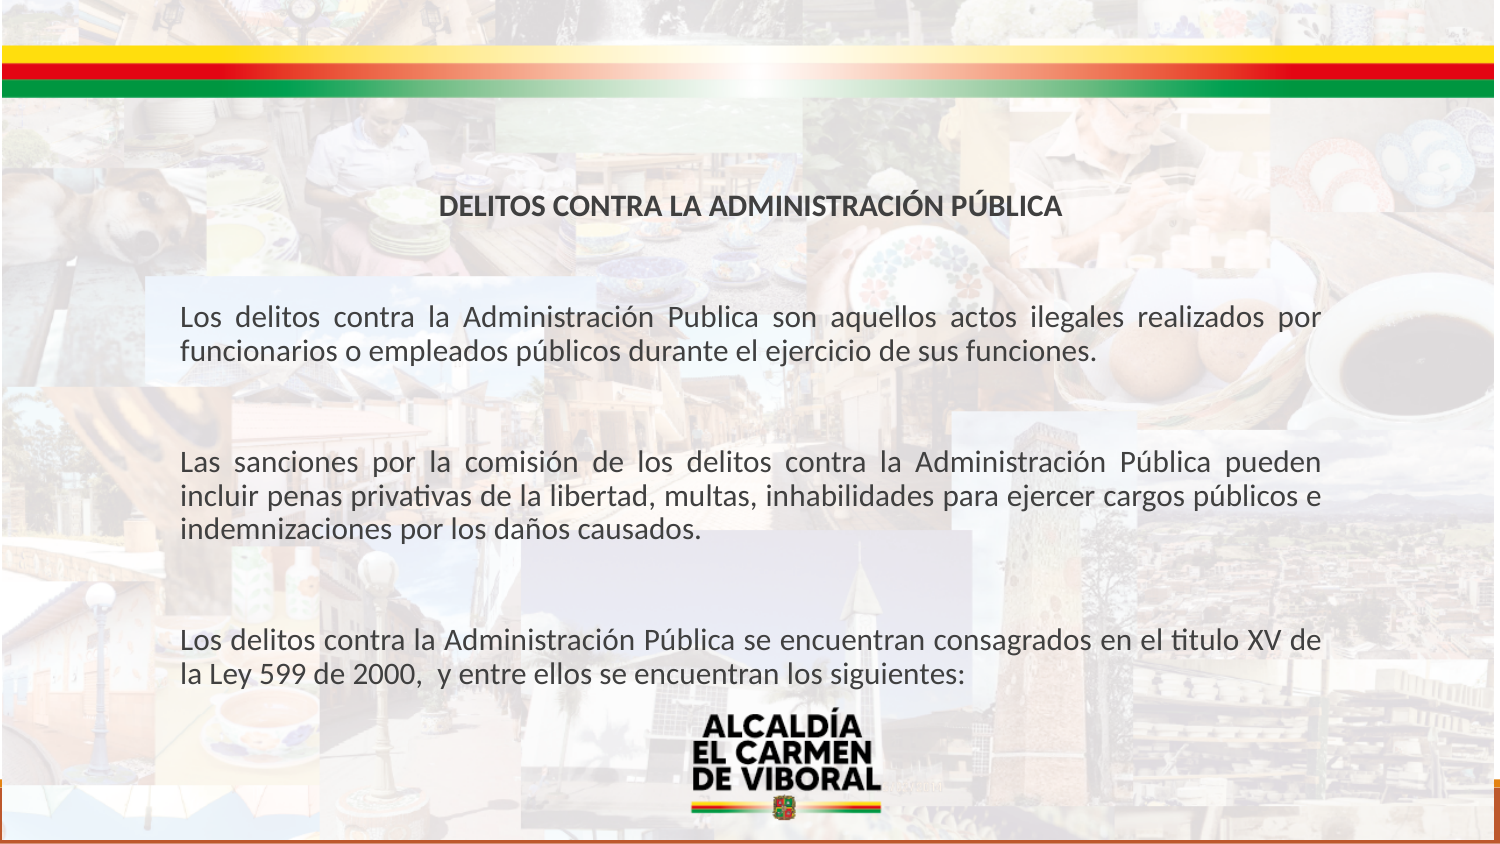

DELITOS CONTRA LA ADMINISTRACIÓN PÚBLICA

Los delitos contra la Administración Publica son aquellos actos ilegales realizados por funcionarios o empleados públicos durante el ejercicio de sus funciones.

Las sanciones por la comisión de los delitos contra la Administración Pública pueden incluir penas privativas de la libertad, multas, inhabilidades para ejercer cargos públicos e indemnizaciones por los daños causados.

Los delitos contra la Administración Pública se encuentran consagrados en el titulo XV de la Ley 599 de 2000,  y entre ellos se encuentran los siguientes: